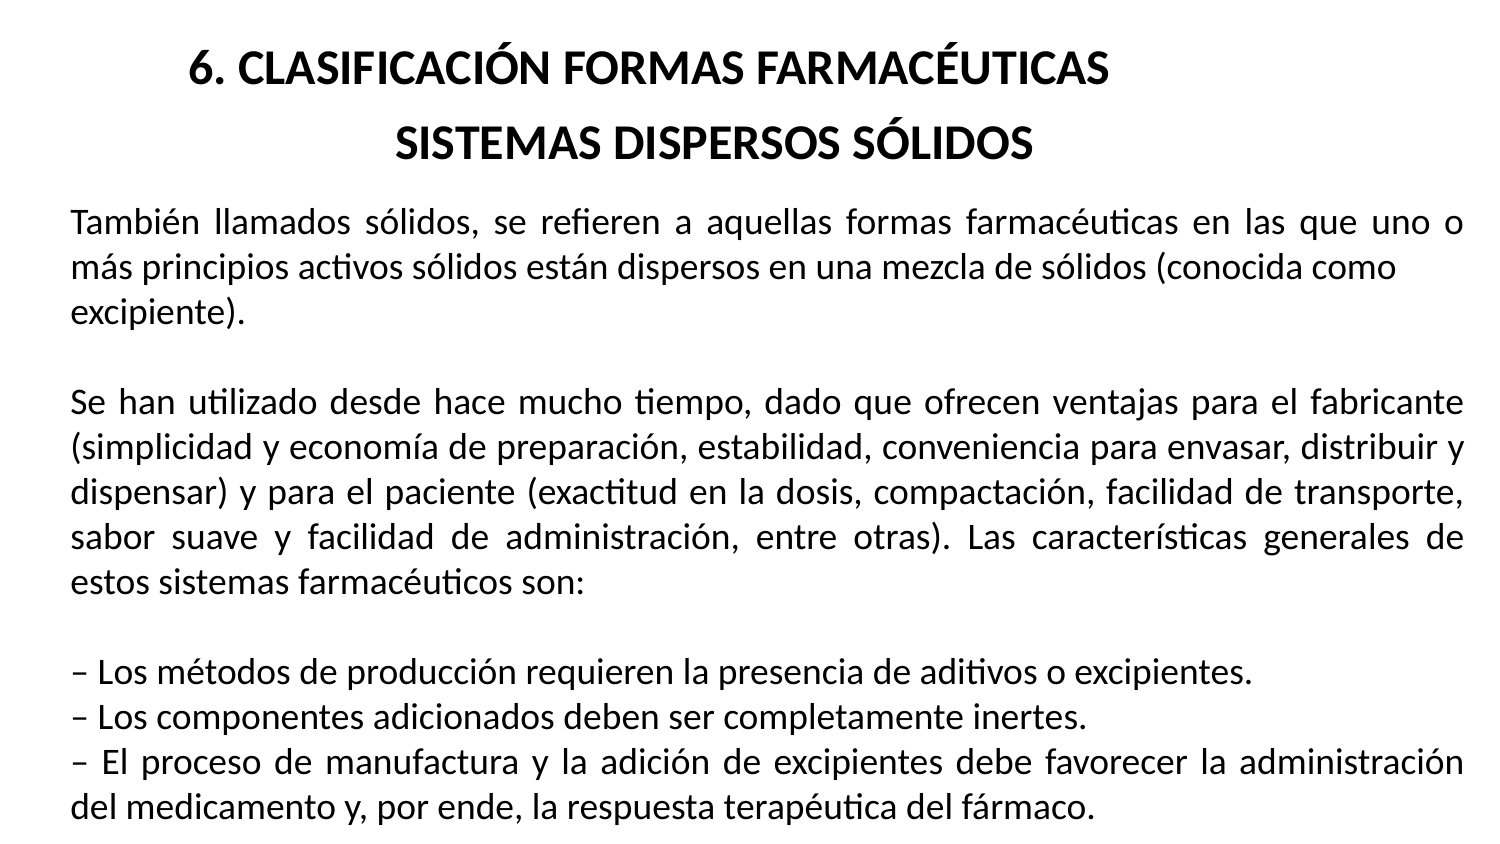

6. CLASIFICACIÓN FORMAS FARMACÉUTICAS
SISTEMAS DISPERSOS SÓLIDOS
También llamados sólidos, se refieren a aquellas formas farmacéuticas en las que uno o más principios activos sólidos están dispersos en una mezcla de sólidos (conocida como
excipiente).

Se han utilizado desde hace mucho tiempo, dado que ofrecen ventajas para el fabricante (simplicidad y economía de preparación, estabilidad, conveniencia para envasar, distribuir y dispensar) y para el paciente (exactitud en la dosis, compactación, facilidad de transporte, sabor suave y facilidad de administración, entre otras). Las características generales de estos sistemas farmacéuticos son:

– Los métodos de producción requieren la presencia de aditivos o excipientes.
– Los componentes adicionados deben ser completamente inertes.
– El proceso de manufactura y la adición de excipientes debe favorecer la administración del medicamento y, por ende, la respuesta terapéutica del fármaco.